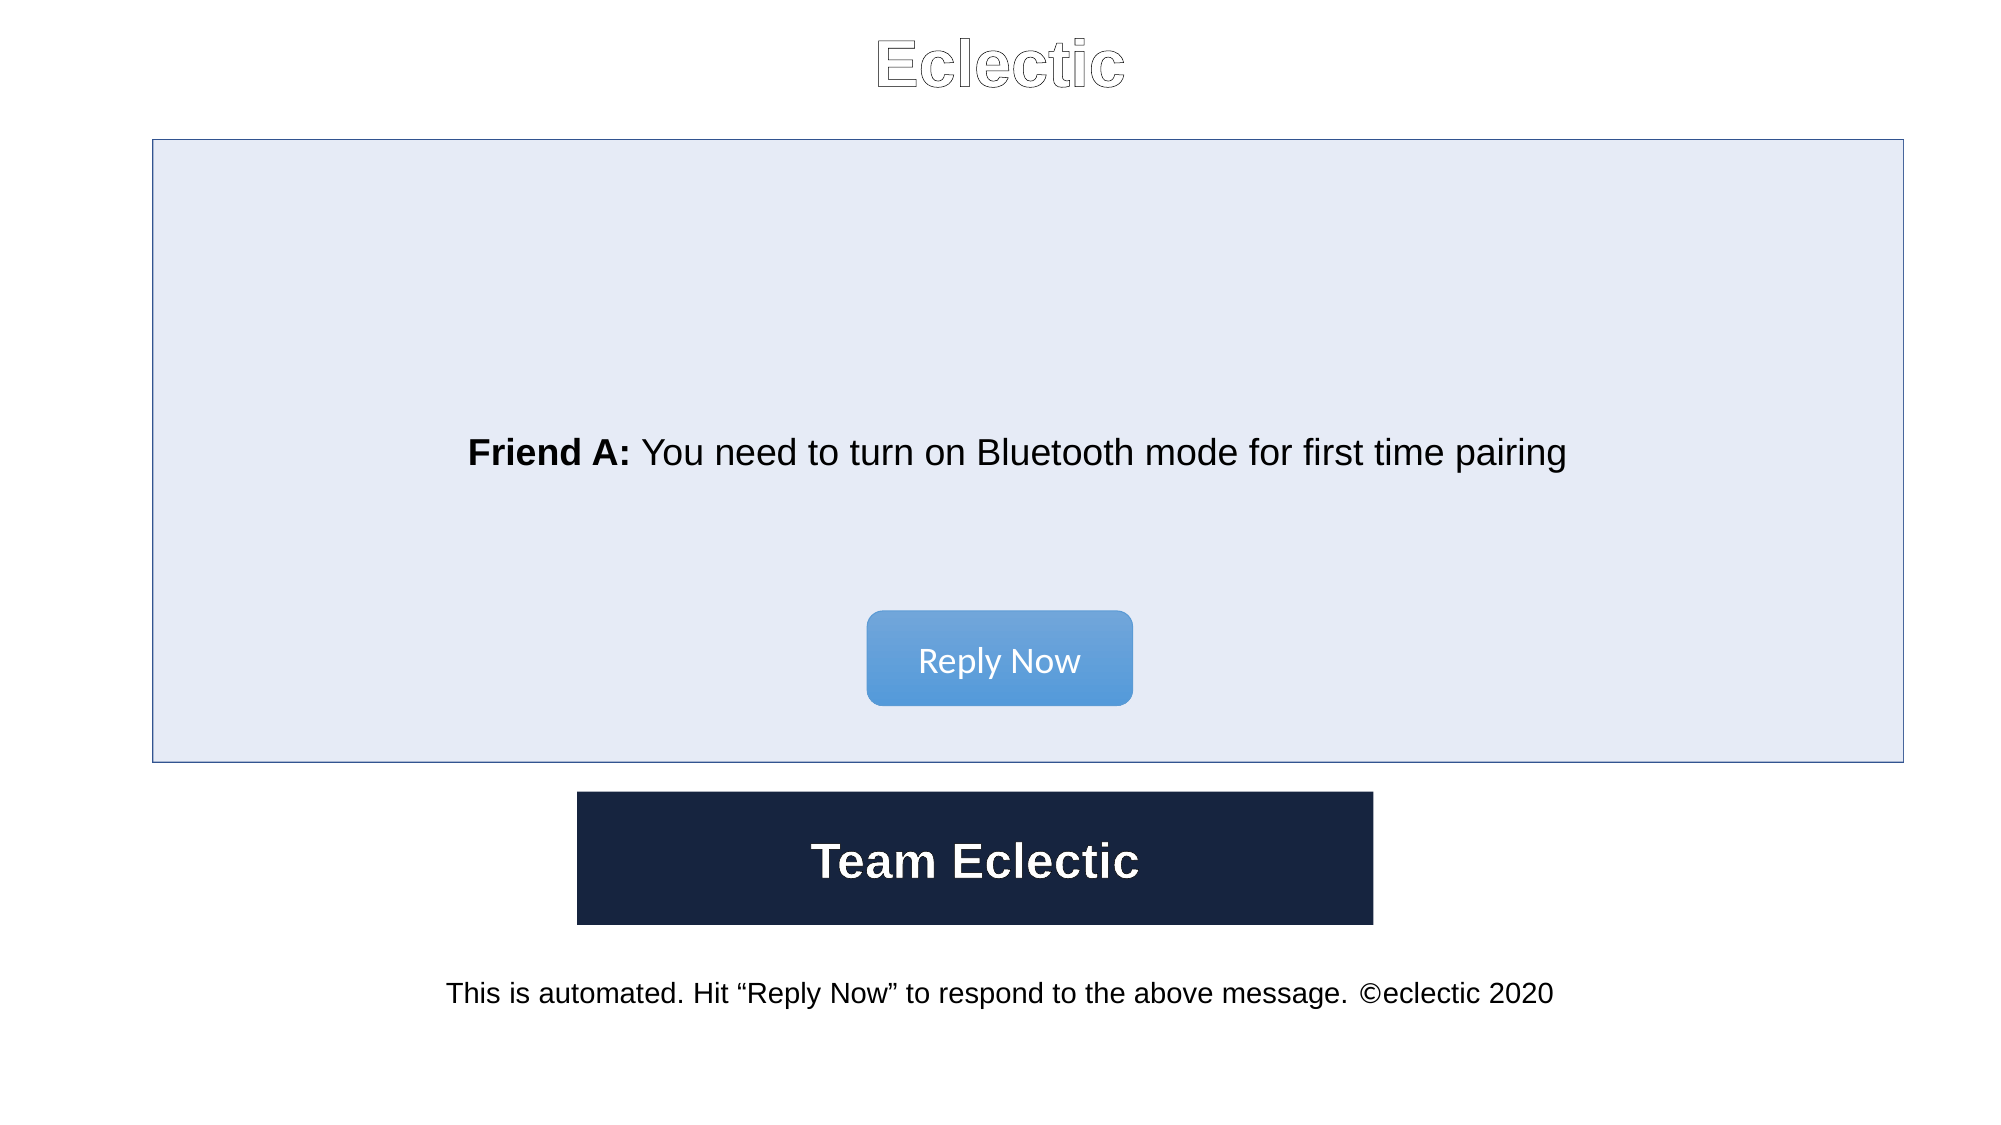

Eclectic

Friend A: You need to turn on Bluetooth mode for first time pairing
Reply Now
Team Eclectic
This is automated. Hit “Reply Now” to respond to the above message. ©eclectic 2020